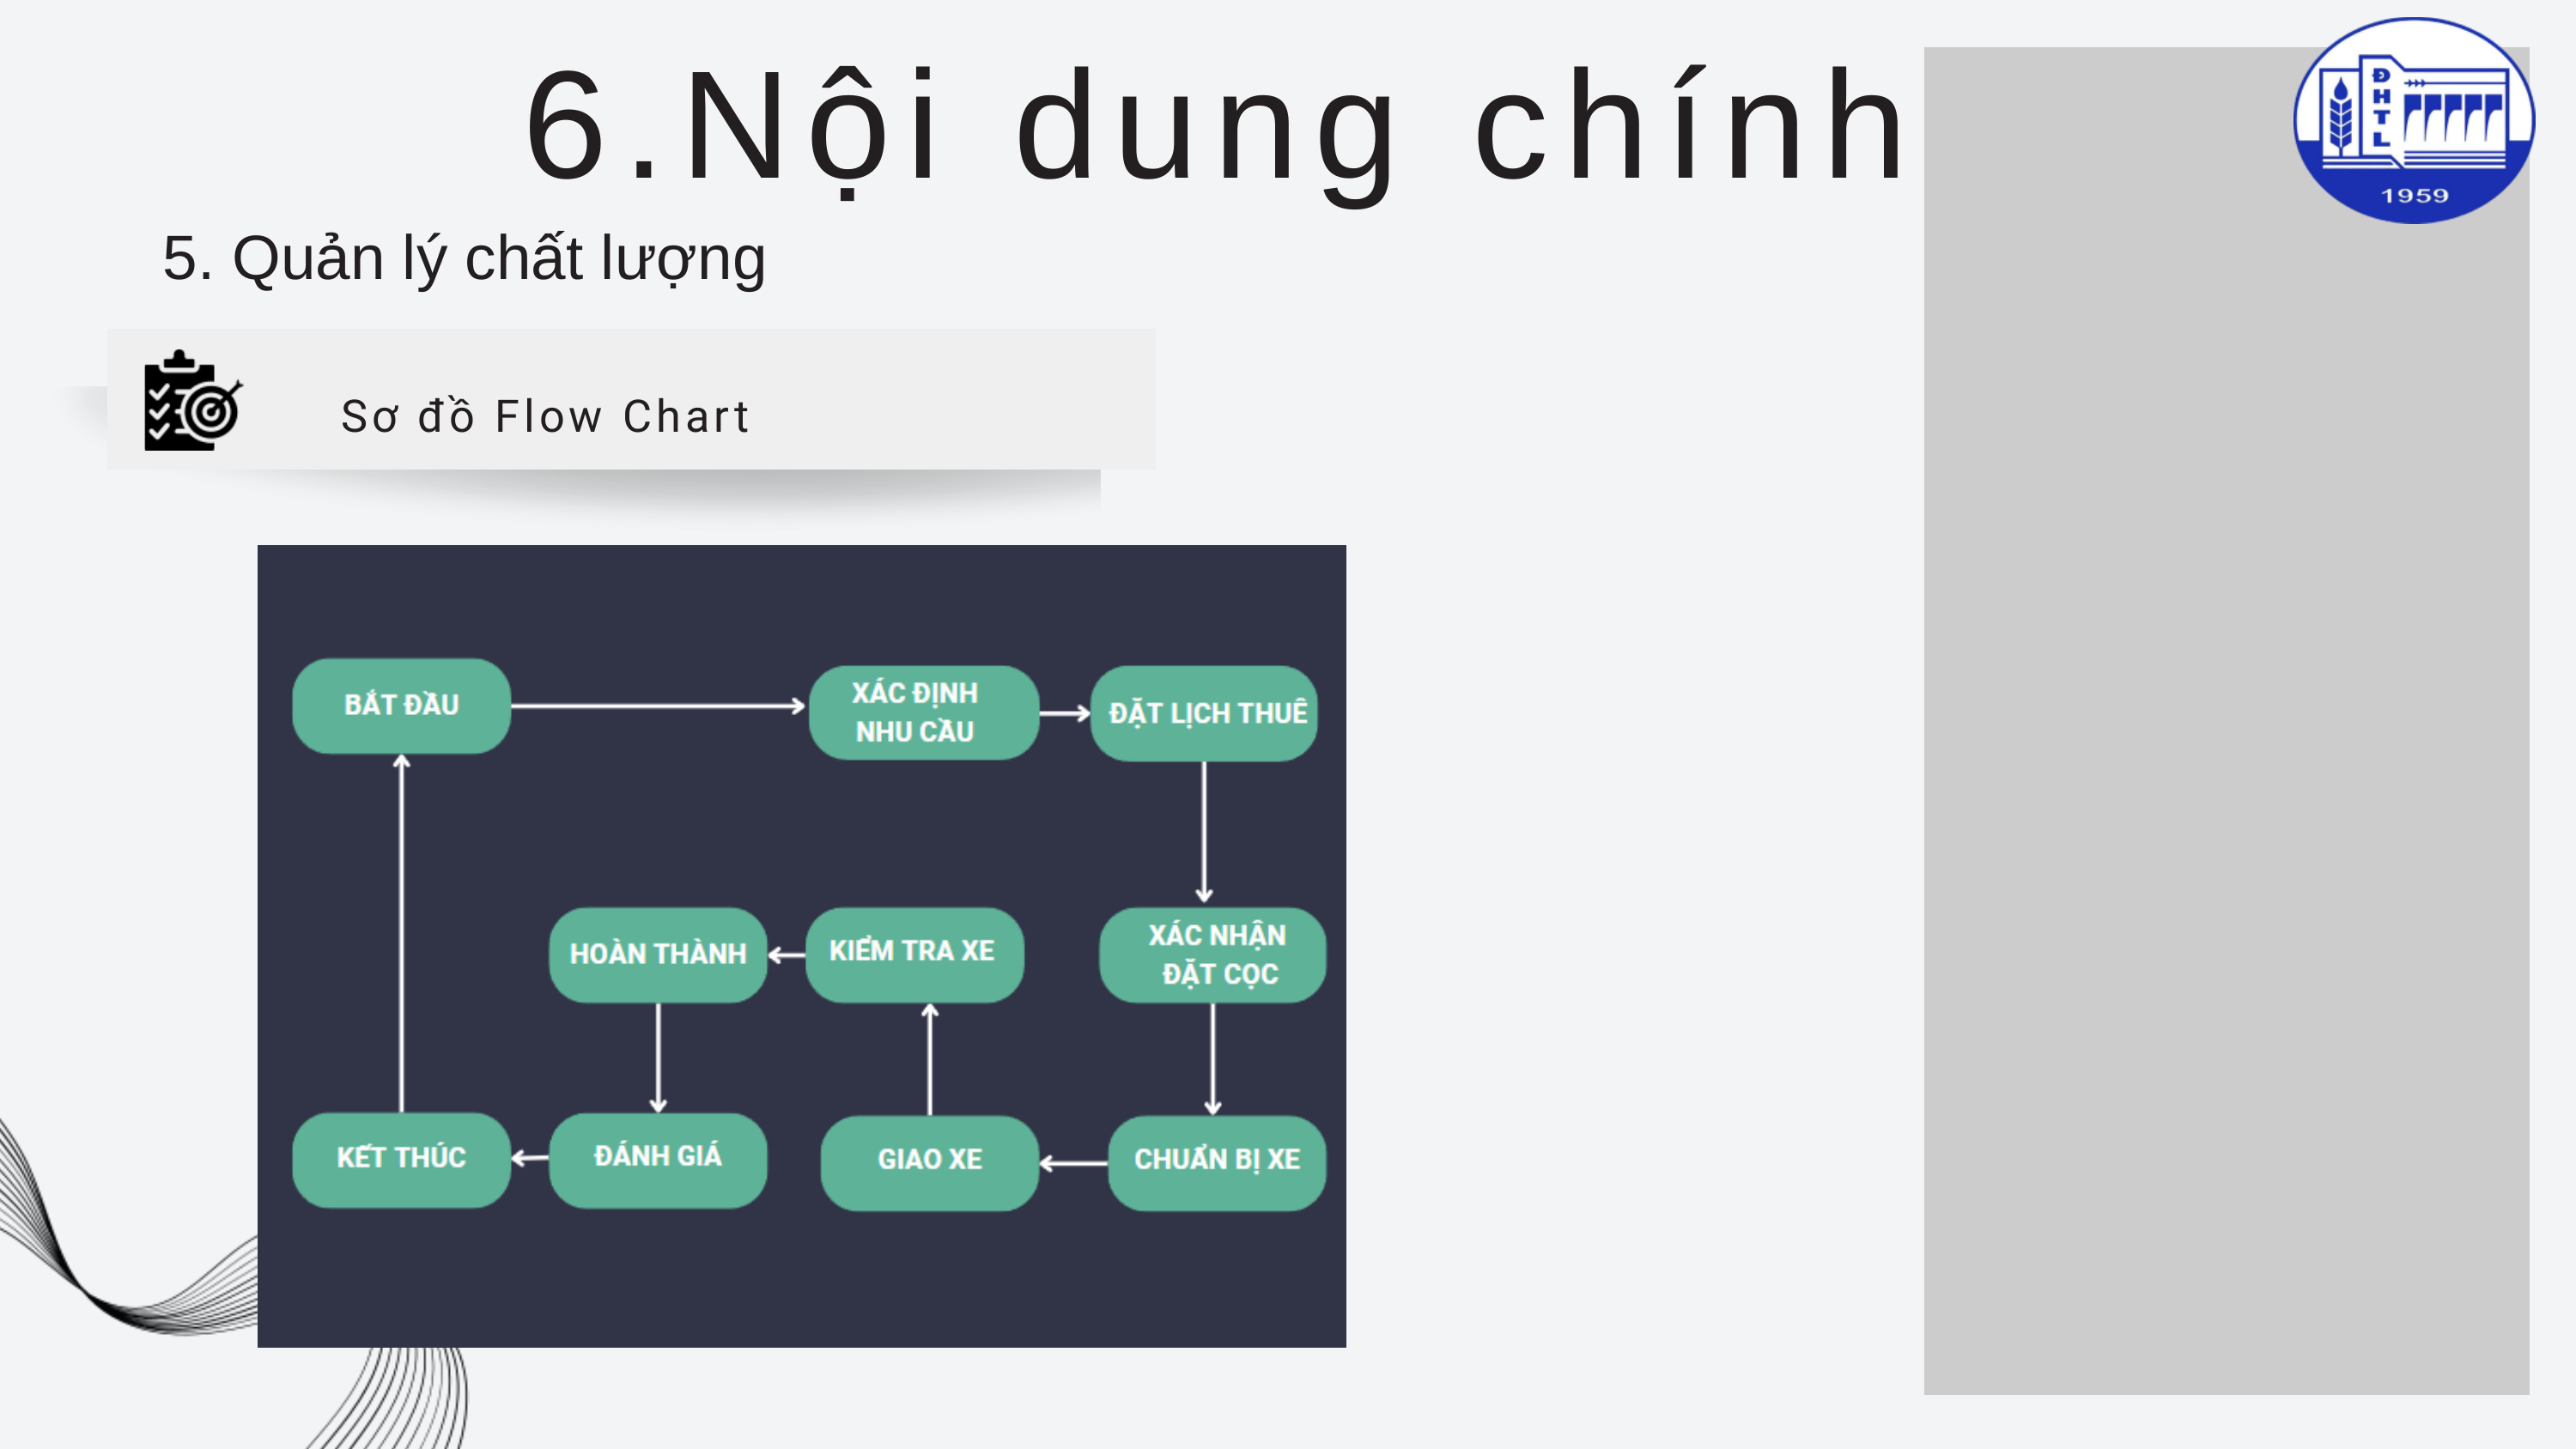

6.Nội dung chính

5. Quản lý chất lượng

Sơ đồ Flow Chart